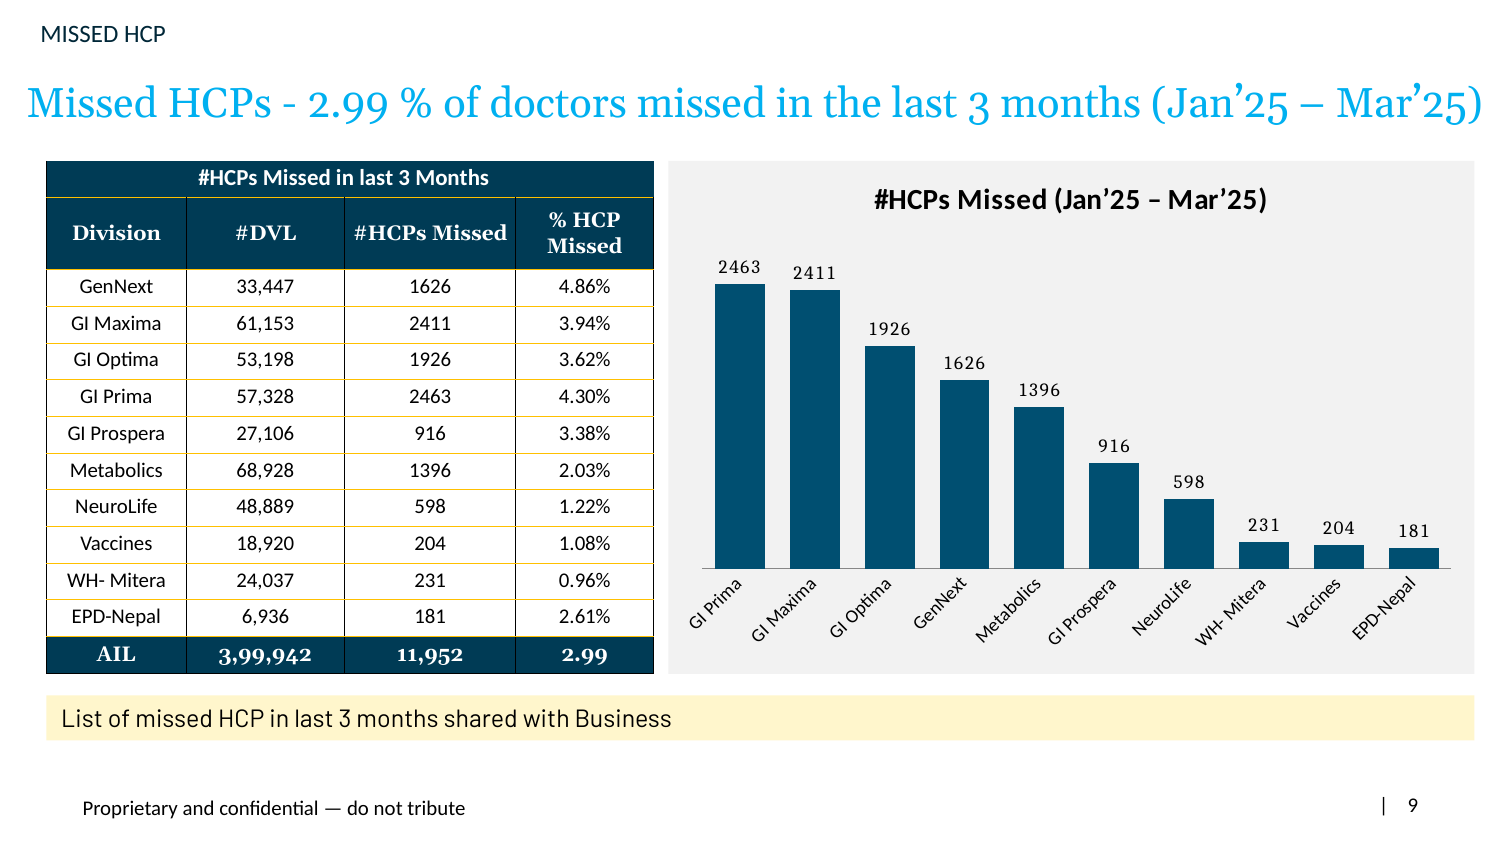

MISSED HCP
Missed HCPs - 2.99 % of doctors missed in the last 3 months (Jan’25 – Mar’25)
| #HCPs Missed in last 3 Months |  |  |  |
| --- | --- | --- | --- |
| Division | #DVL | #HCPs Missed | % HCP Missed |
| GenNext | 33,447 | 1626 | 4.86% |
| GI Maxima | 61,153 | 2411 | 3.94% |
| GI Optima | 53,198 | 1926 | 3.62% |
| GI Prima | 57,328 | 2463 | 4.30% |
| GI Prospera | 27,106 | 916 | 3.38% |
| Metabolics | 68,928 | 1396 | 2.03% |
| NeuroLife | 48,889 | 598 | 1.22% |
| Vaccines | 18,920 | 204 | 1.08% |
| WH- Mitera | 24,037 | 231 | 0.96% |
| EPD-Nepal | 6,936 | 181 | 2.61% |
| AIL | 3,99,942 | 11,952 | 2.99 |

### Chart: #HCPs Missed (Jan’25 – Mar’25)

| Category | #HCPs |
|---|---|
| GI Prima | 2463.0 |
| GI Maxima | 2411.0 |
| GI Optima | 1926.0 |
| GenNext | 1626.0 |
| Metabolics | 1396.0 |
| GI Prospera | 916.0 |
| NeuroLife | 598.0 |
| WH- Mitera | 231.0 |
| Vaccines | 204.0 |
| EPD-Nepal | 181.0 |
List of missed HCP in last 3 months shared with Business
|    9